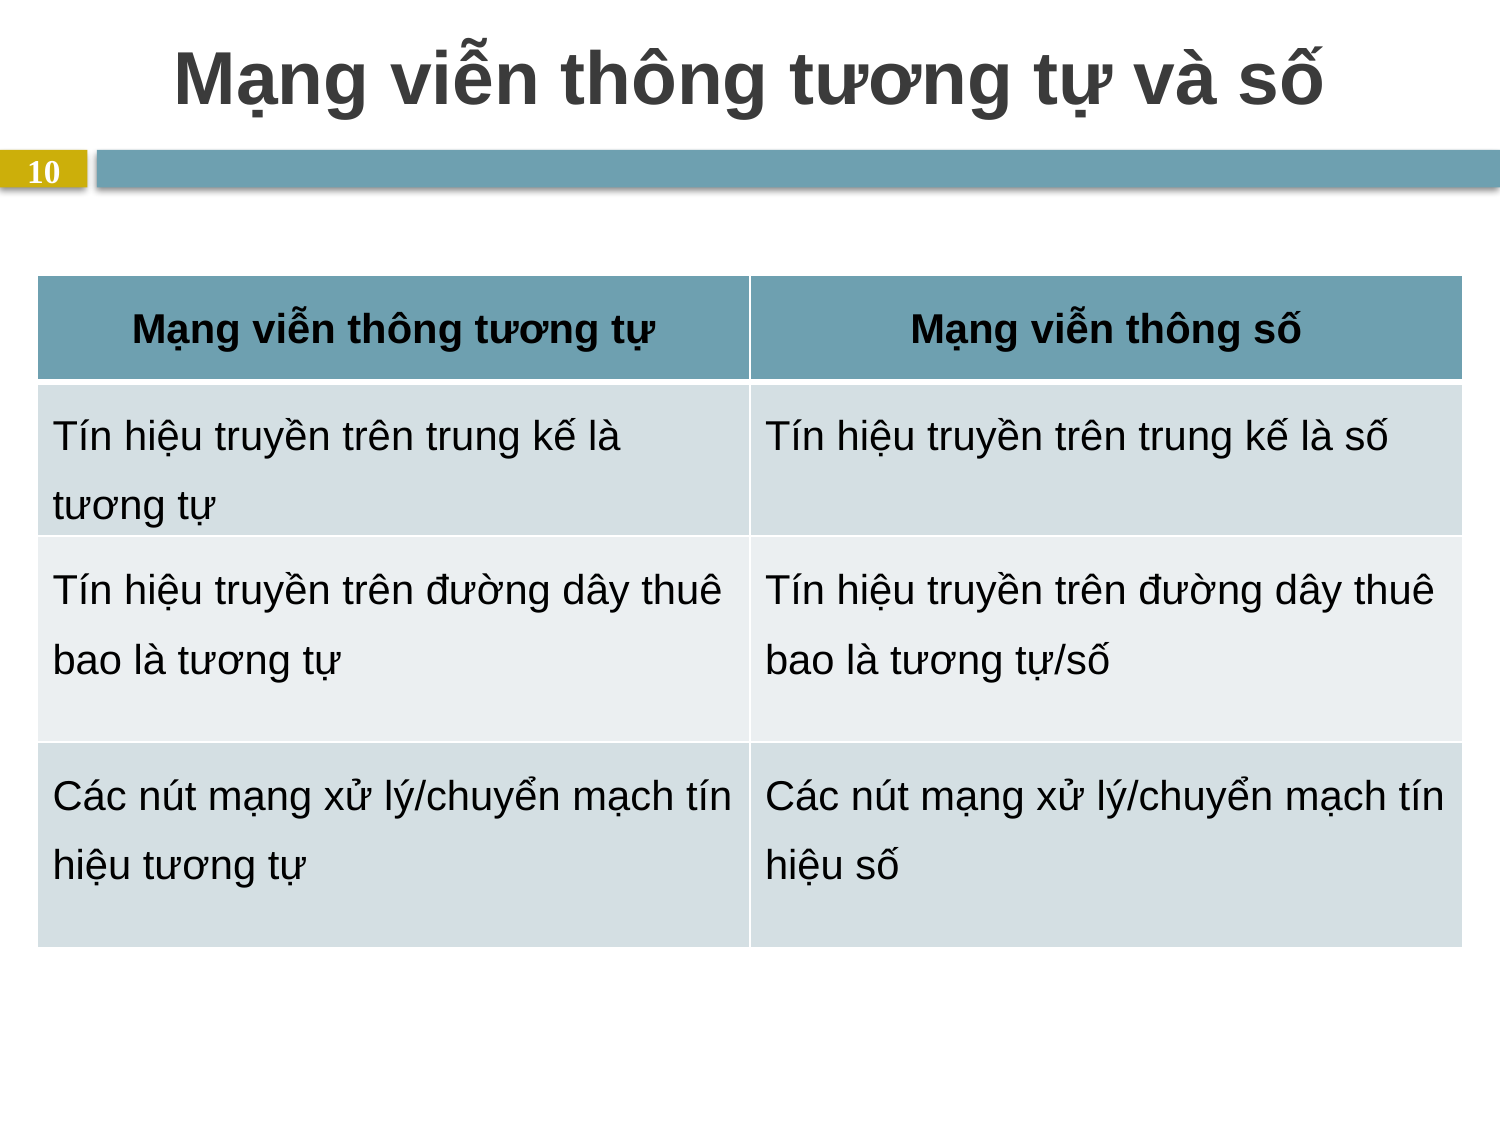

# Mạng viễn thông tương tự và số
10
| Mạng viễn thông tương tự | Mạng viễn thông số |
| --- | --- |
| Tín hiệu truyền trên trung kế là tương tự | Tín hiệu truyền trên trung kế là số |
| Tín hiệu truyền trên đường dây thuê bao là tương tự | Tín hiệu truyền trên đường dây thuê bao là tương tự/số |
| Các nút mạng xử lý/chuyển mạch tín hiệu tương tự | Các nút mạng xử lý/chuyển mạch tín hiệu số |